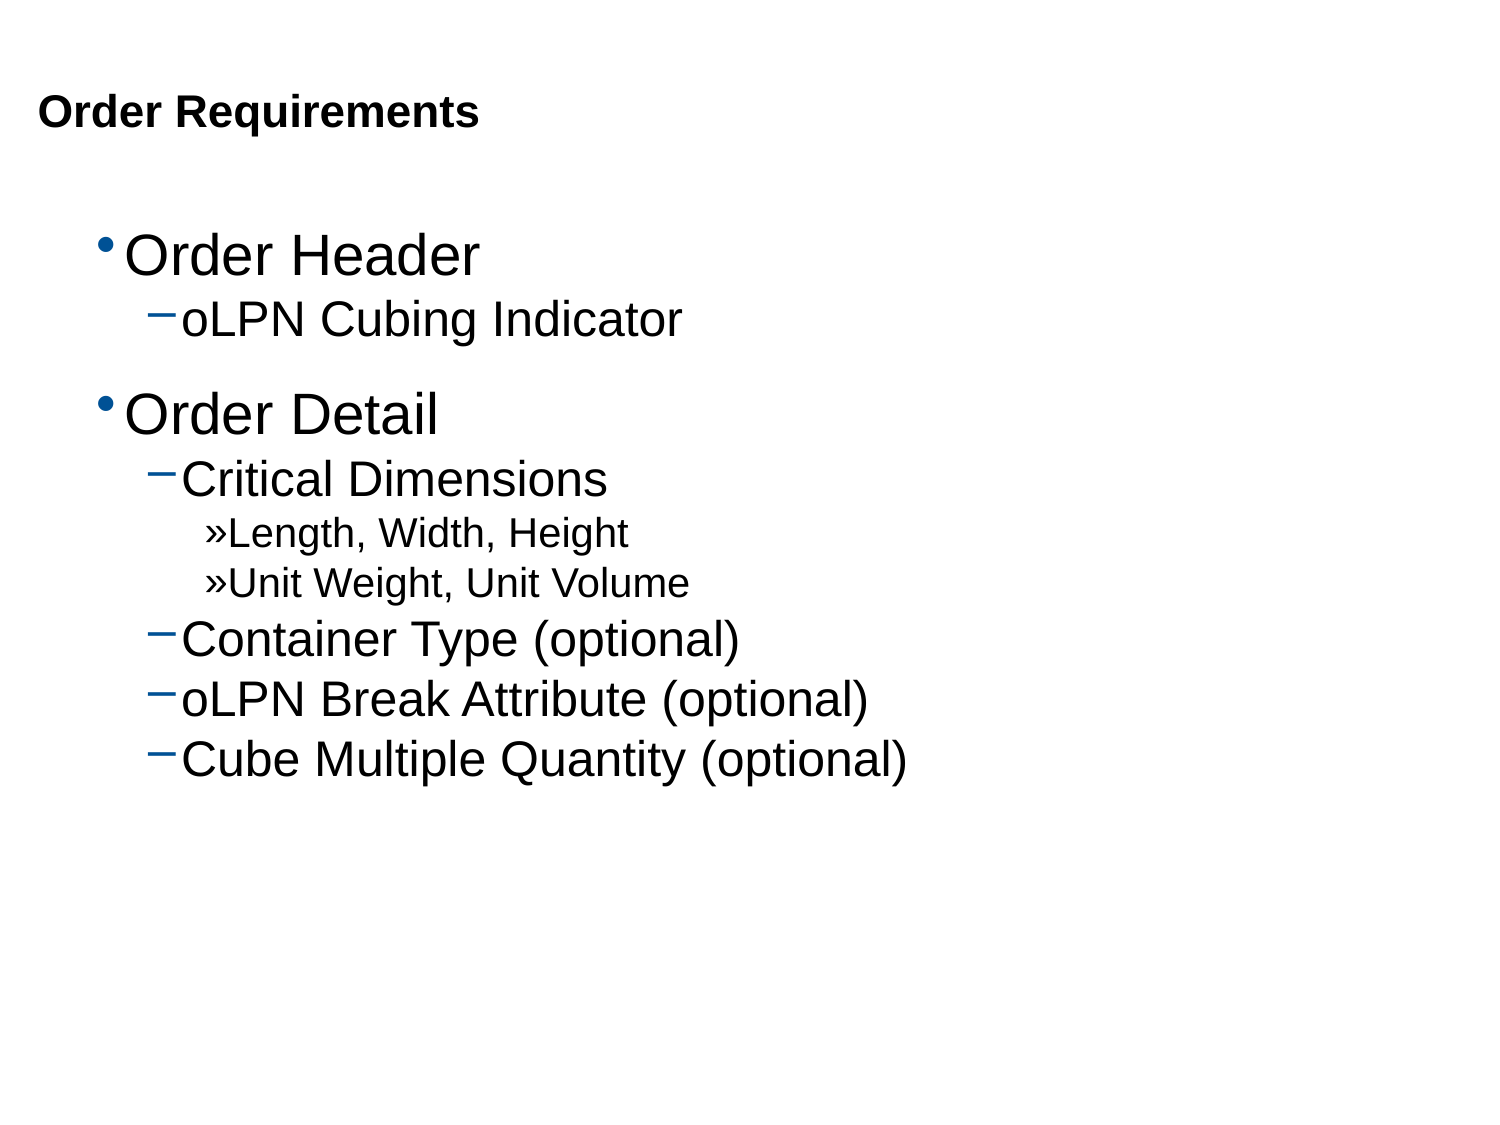

# Order Requirements
Order Header
oLPN Cubing Indicator
Order Detail
Critical Dimensions
Length, Width, Height
Unit Weight, Unit Volume
Container Type (optional)
oLPN Break Attribute (optional)
Cube Multiple Quantity (optional)